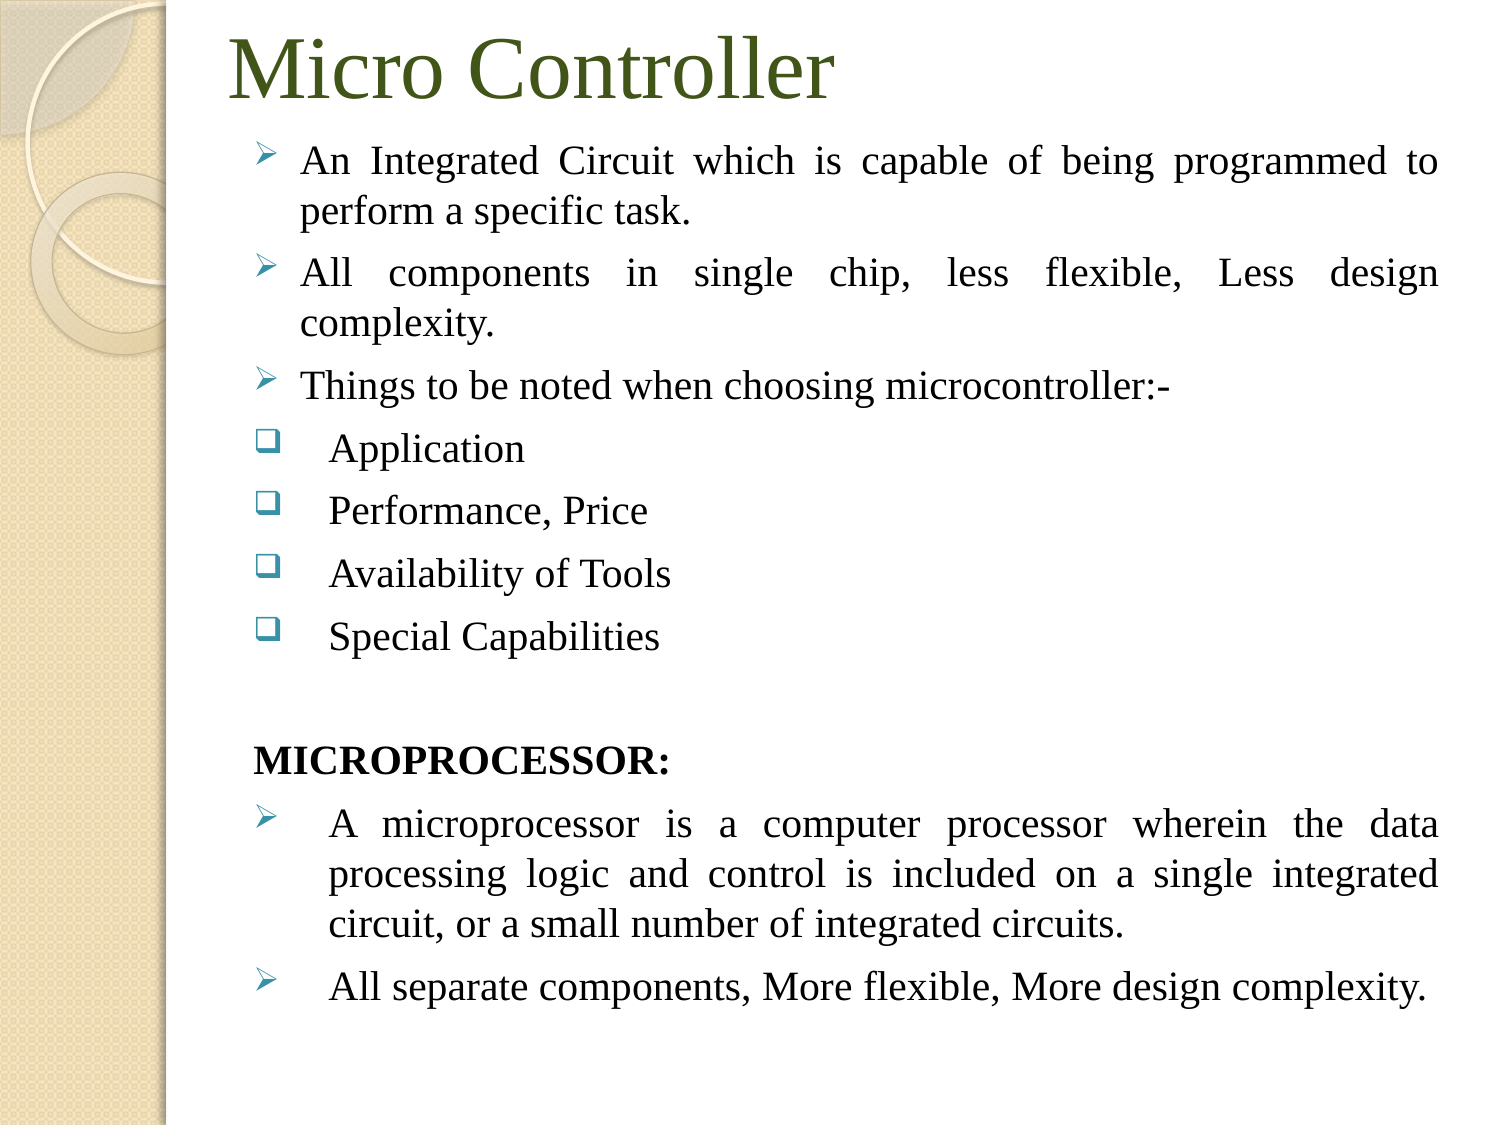

# Micro Controller
An Integrated Circuit which is capable of being programmed to perform a specific task.
All components in single chip, less flexible, Less design complexity.
Things to be noted when choosing microcontroller:-
Application
Performance, Price
Availability of Tools
Special Capabilities

MICROPROCESSOR:
A microprocessor is a computer processor wherein the data processing logic and control is included on a single integrated circuit, or a small number of integrated circuits.
All separate components, More flexible, More design complexity.